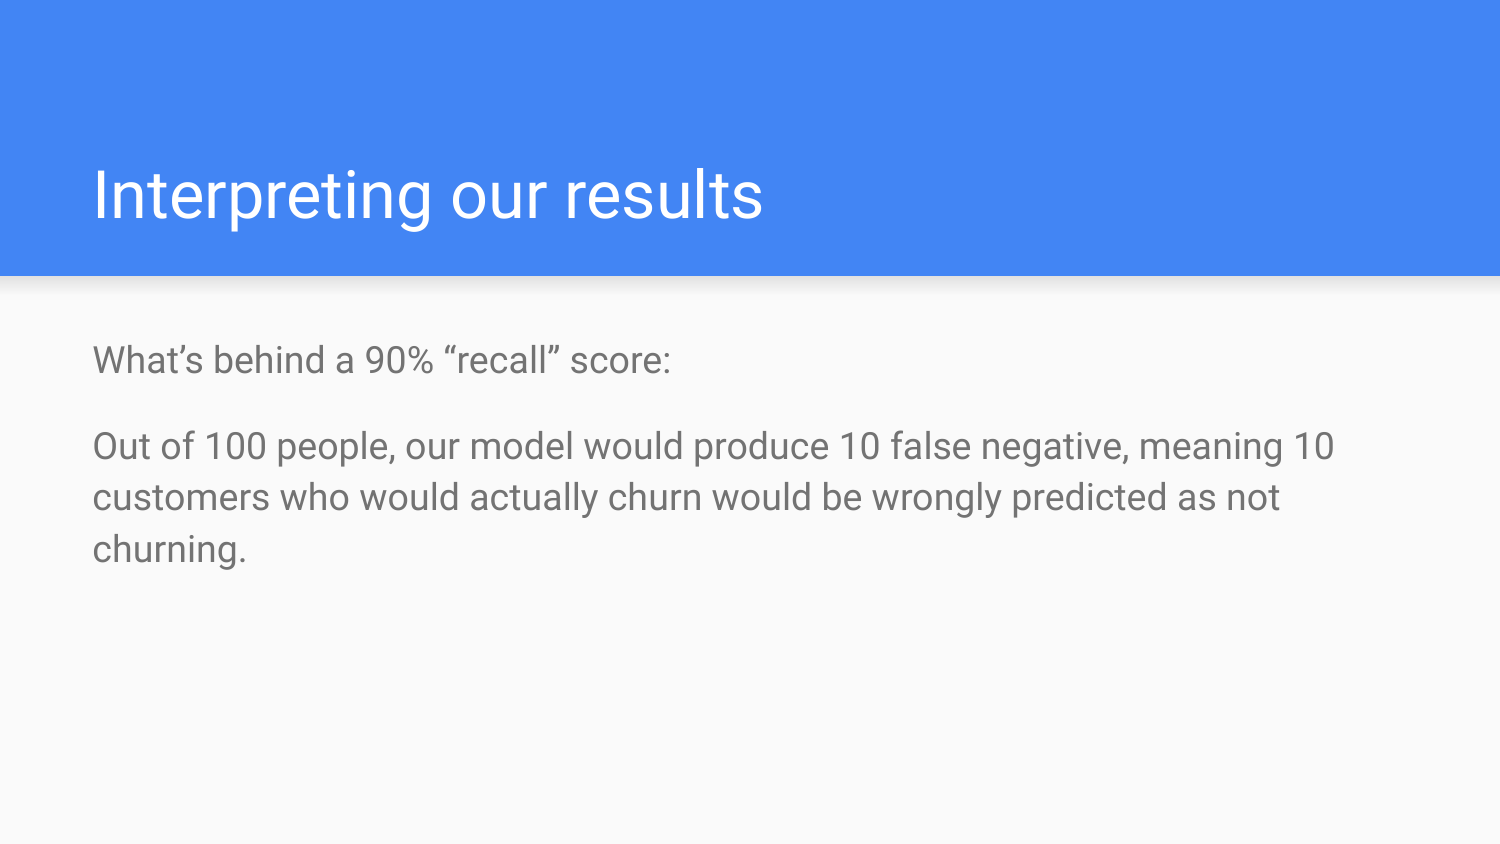

# Interpreting our results
What’s behind a 90% “recall” score:
Out of 100 people, our model would produce 10 false negative, meaning 10 customers who would actually churn would be wrongly predicted as not churning.